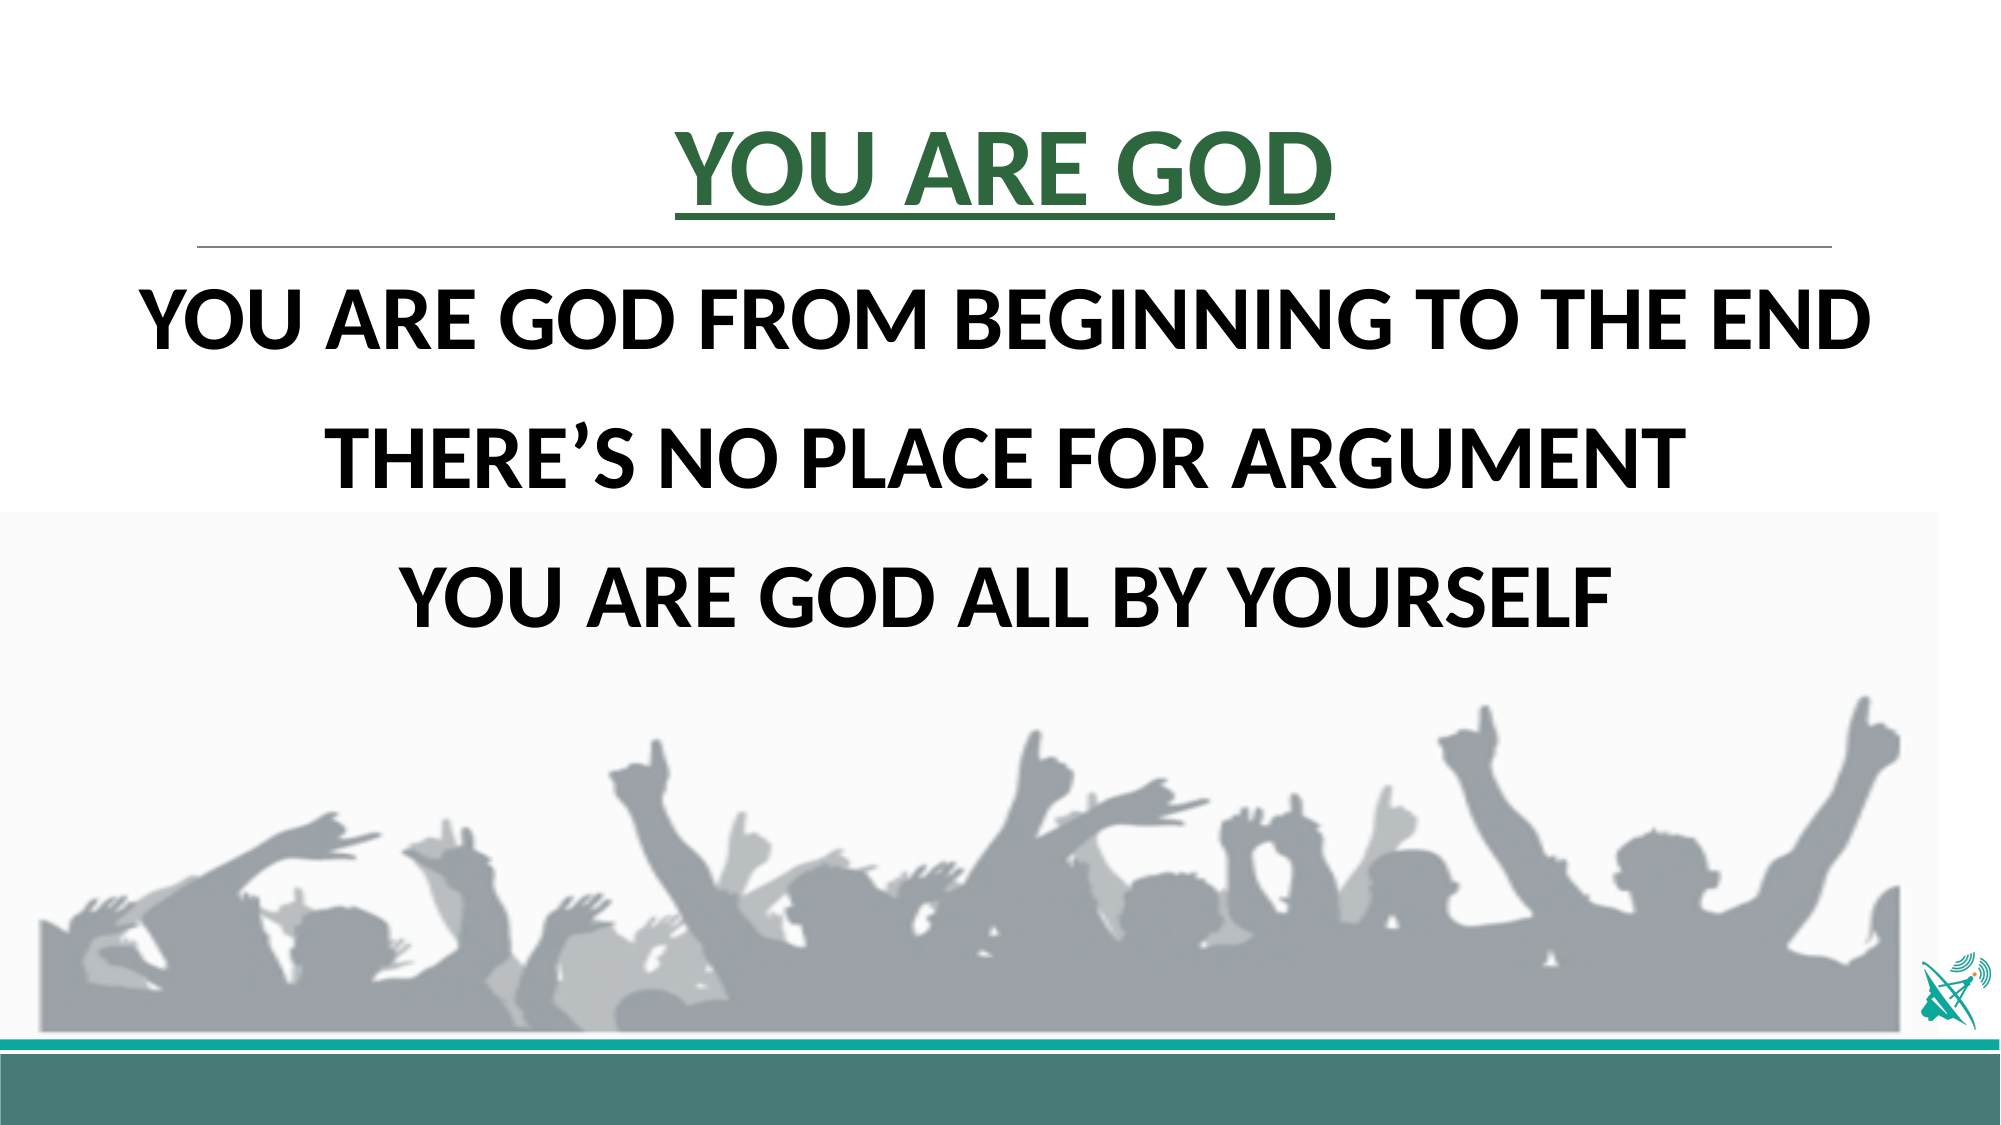

# YOU ARE GOD
YOU ARE GOD FROM BEGINNING TO THE END
THERE’S NO PLACE FOR ARGUMENT
YOU ARE GOD ALL BY YOURSELF